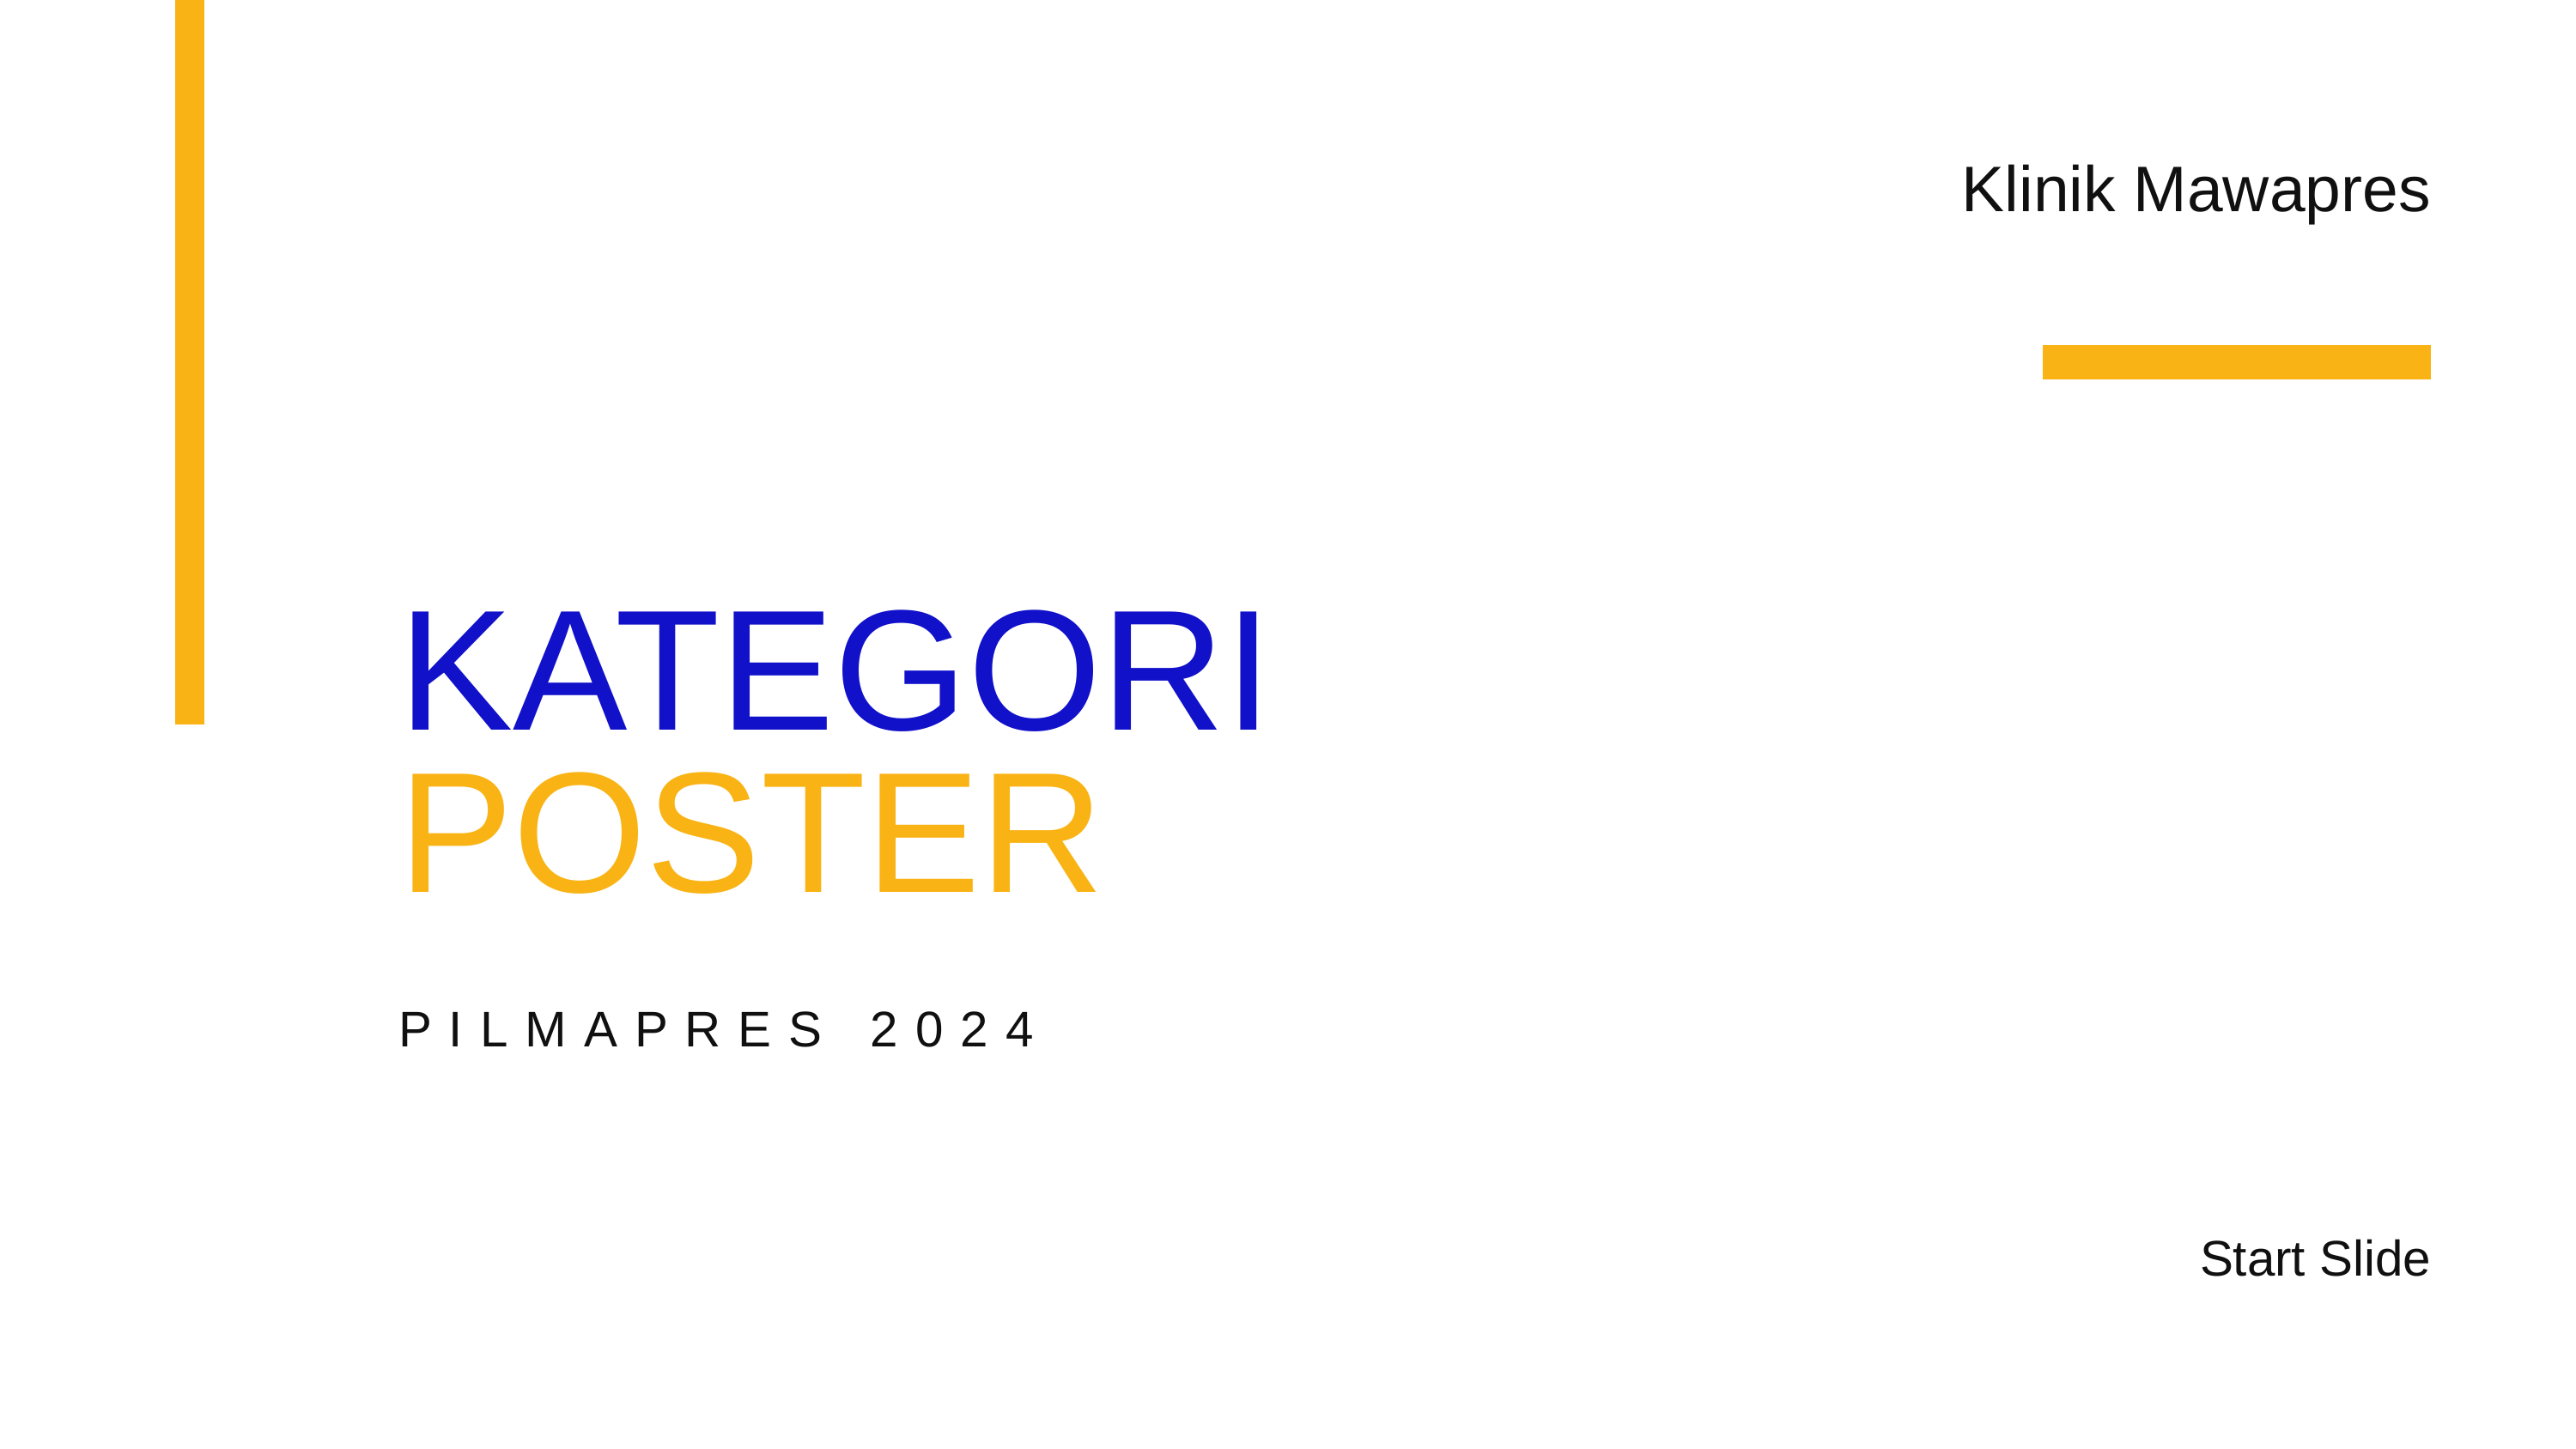

Klinik Mawapres

KATEGORI
POSTER
PILMAPRES 2024
Start Slide